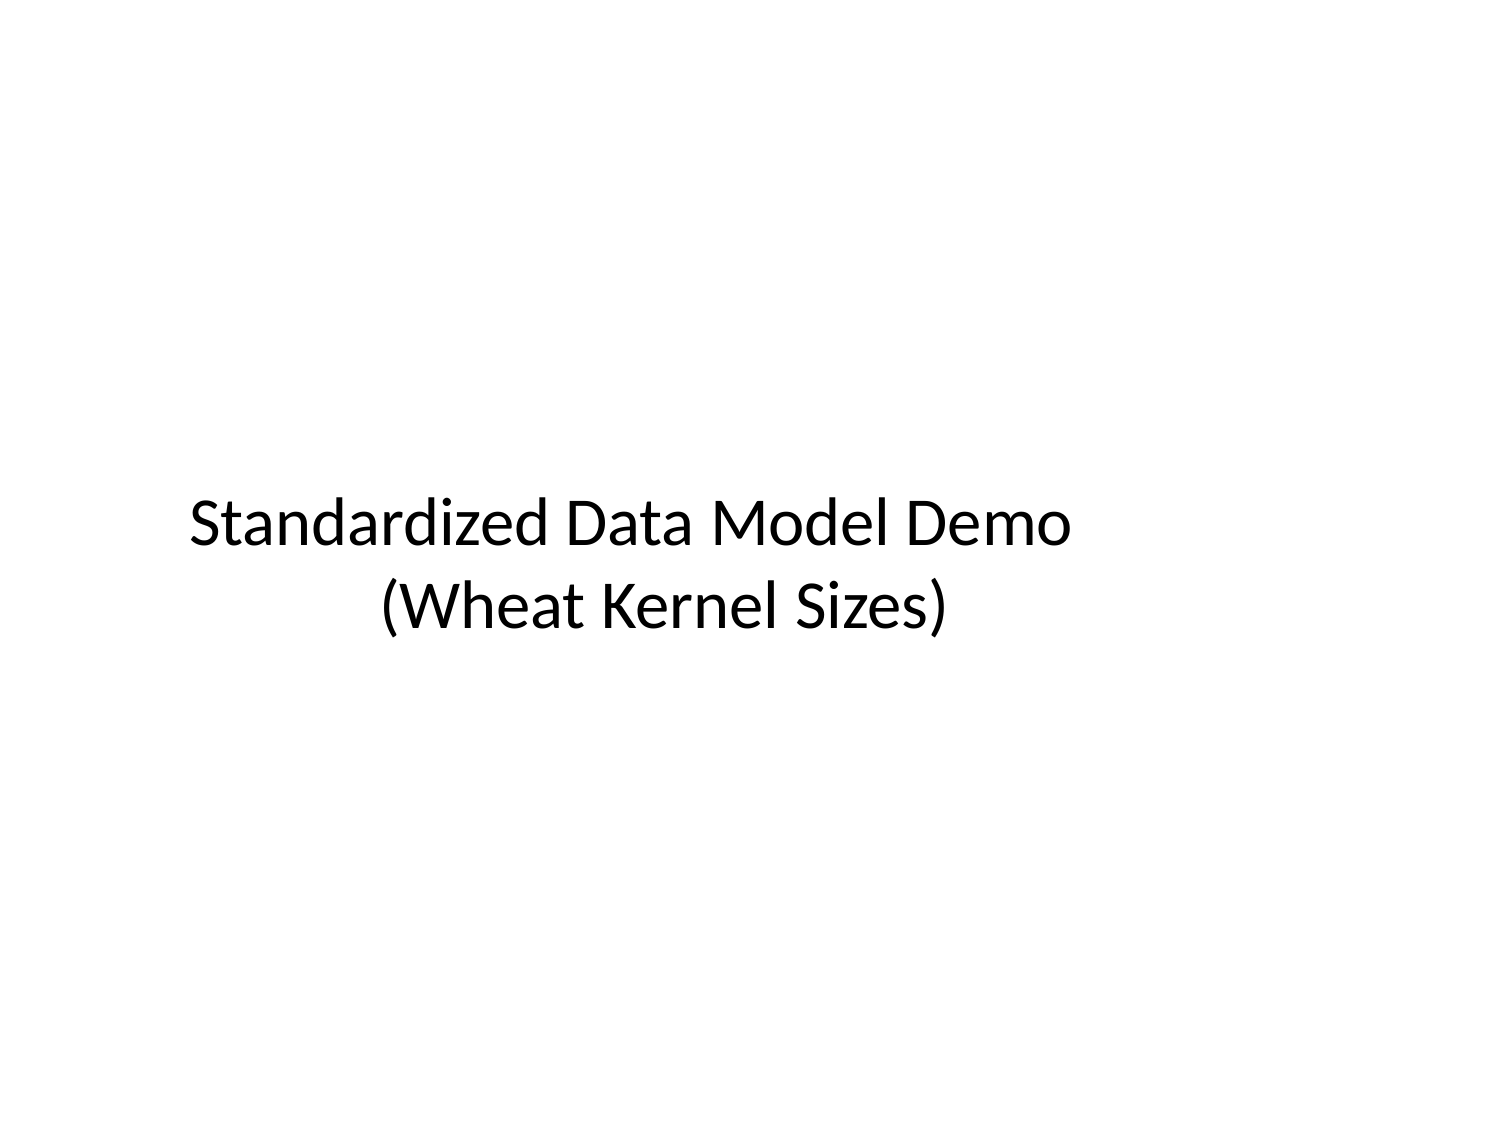

# Standardized Data Model Demo  (Wheat Kernel Sizes)